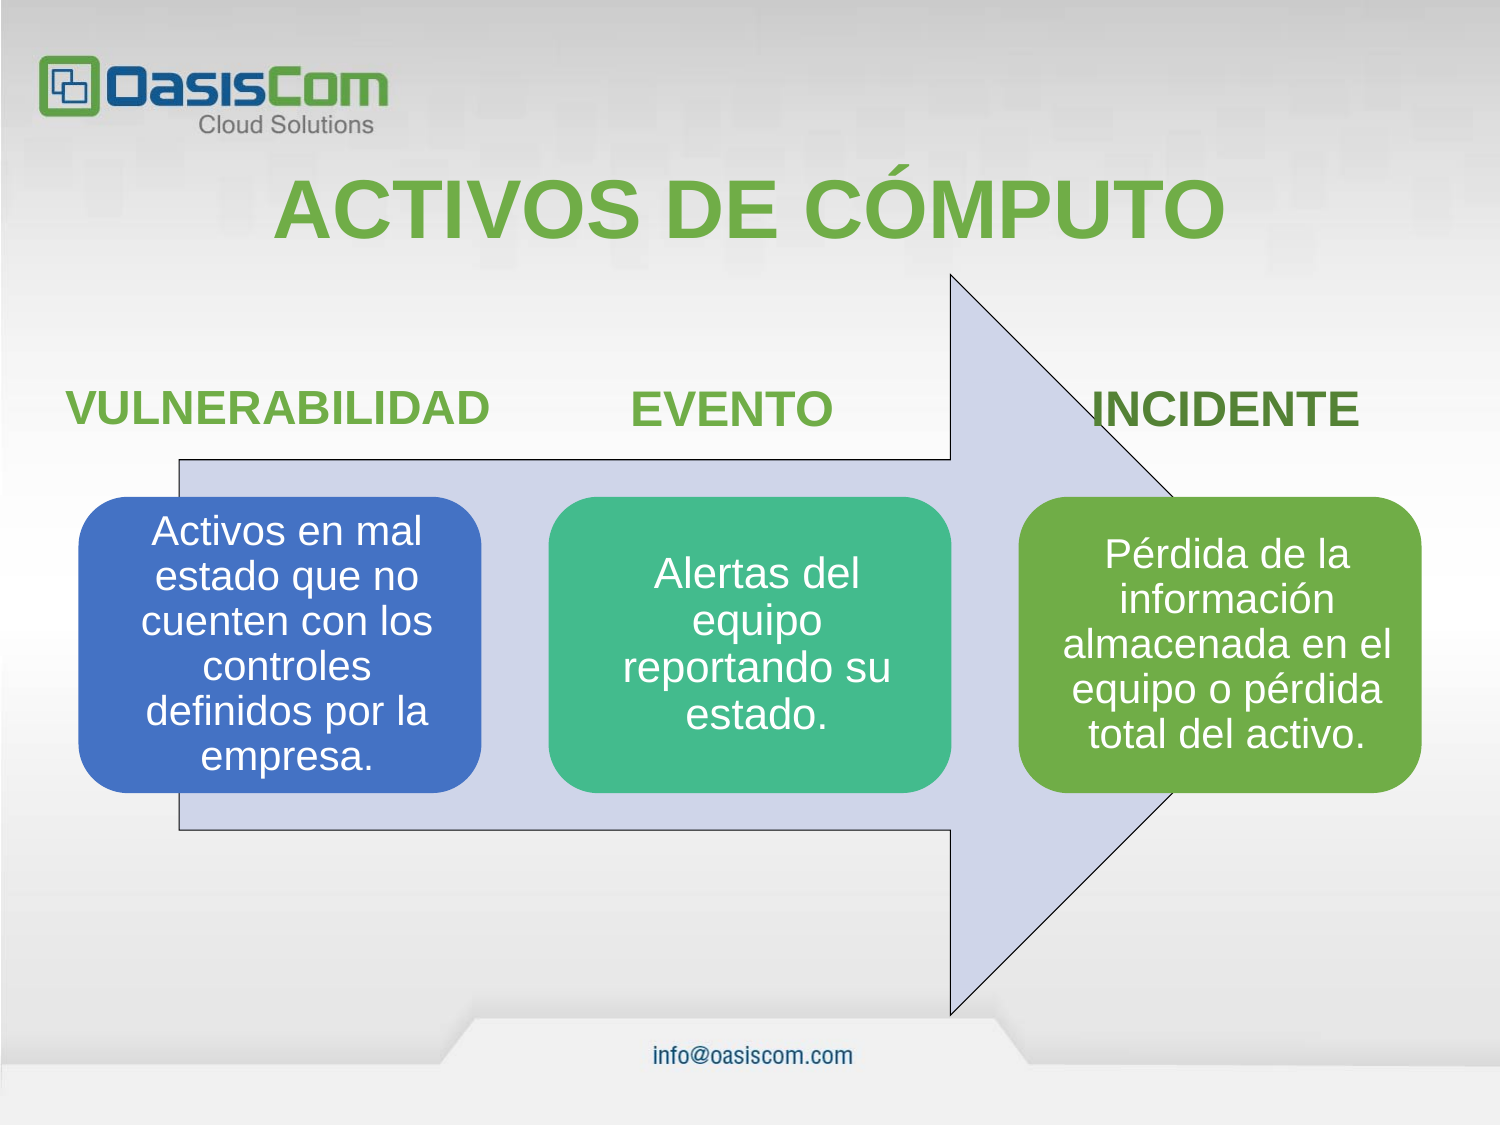

ACTIVOS DE CÓMPUTO
Activos en mal estado que no cuenten con los controles definidos por la empresa.
Alertas del equipo reportando su estado.
Pérdida de la información almacenada en el equipo o pérdida total del activo.
EVENTO
VULNERABILIDAD
INCIDENTE